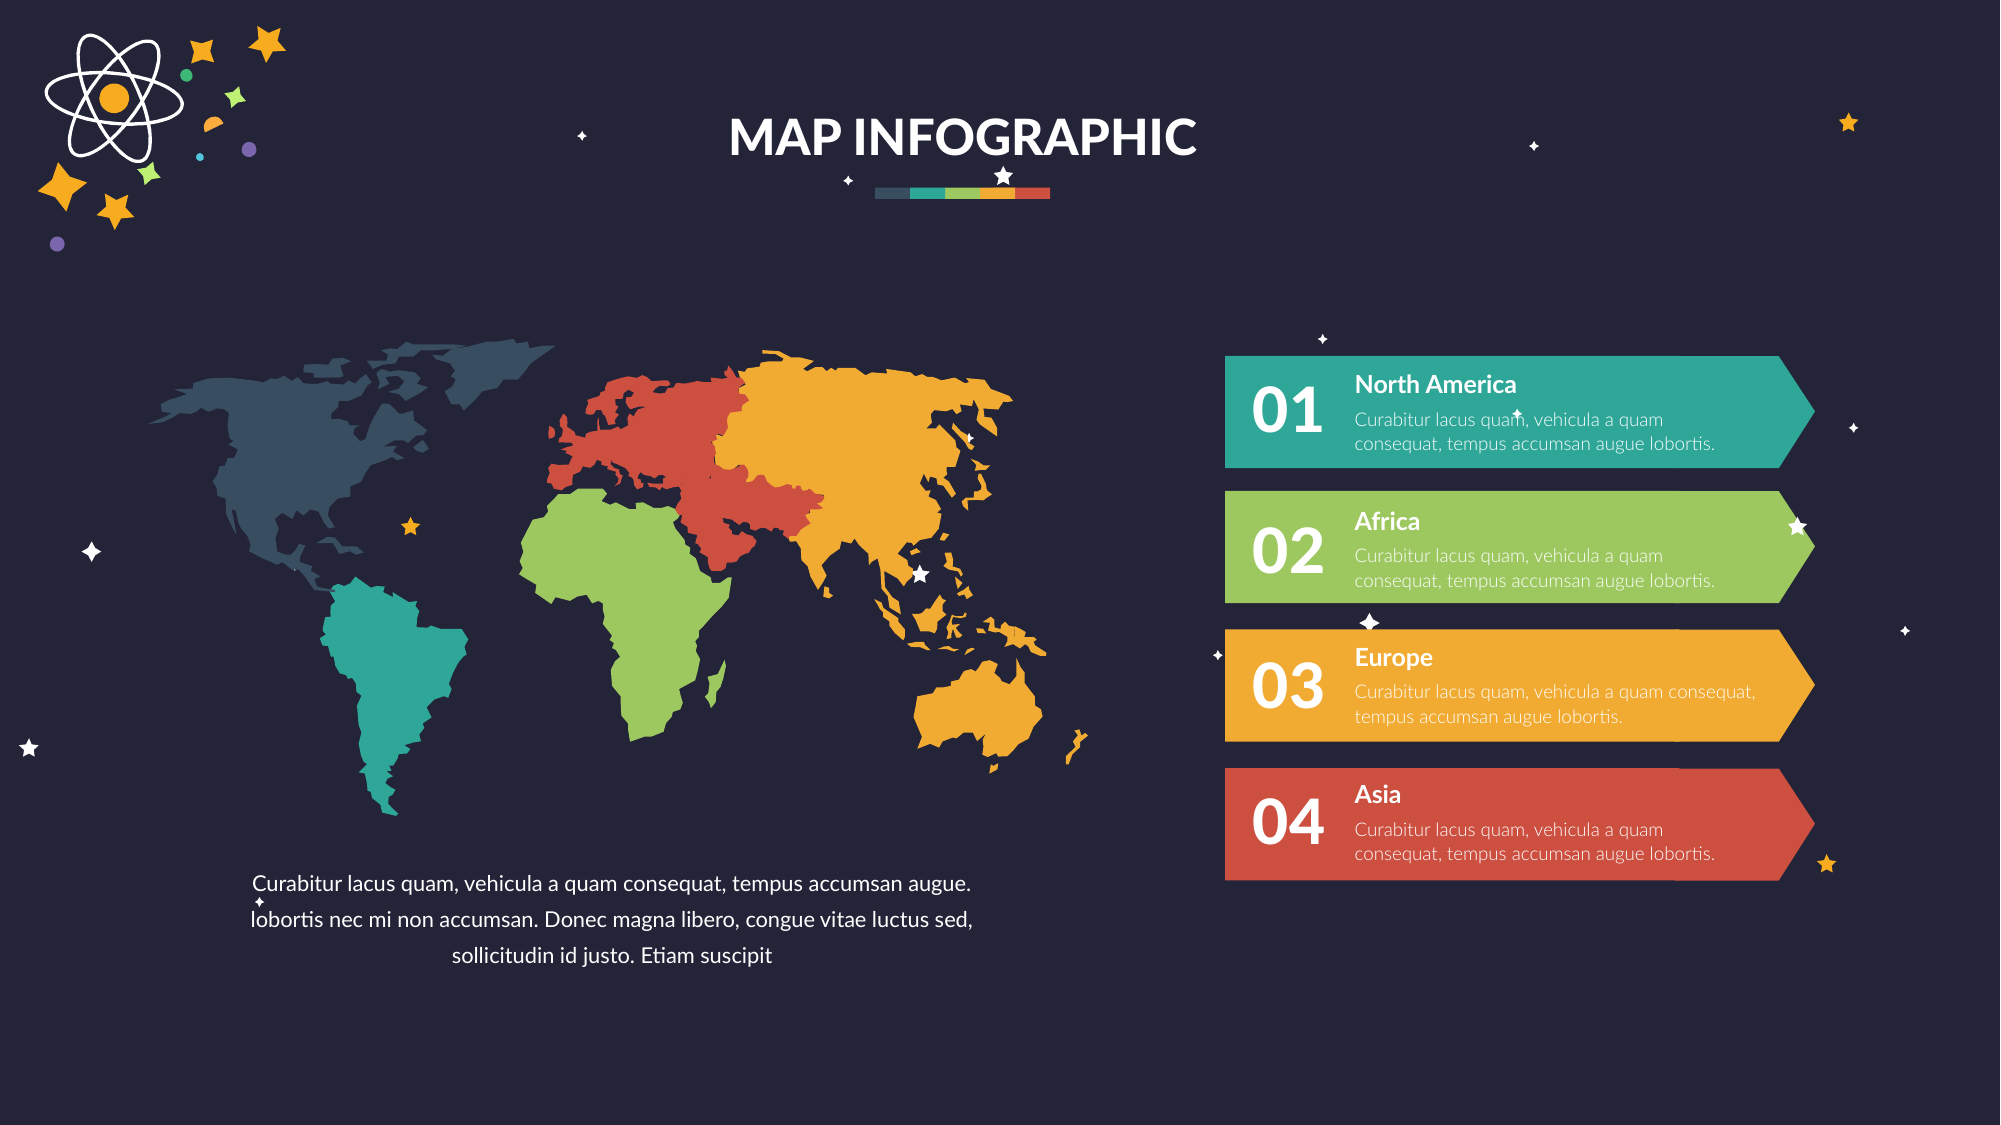

MAP INFOGRAPHIC

01
North America
Curabitur lacus quam, vehicula a quam consequat, tempus accumsan augue lobortis.

02
Africa
Curabitur lacus quam, vehicula a quam consequat, tempus accumsan augue lobortis.

03
Europe
Curabitur lacus quam, vehicula a quam consequat, tempus accumsan augue lobortis.

04
Asia
Curabitur lacus quam, vehicula a quam consequat, tempus accumsan augue lobortis.

Curabitur lacus quam, vehicula a quam consequat, tempus accumsan augue. lobortis nec mi non accumsan. Donec magna libero, congue vitae luctus sed, sollicitudin id justo. Etiam suscipit